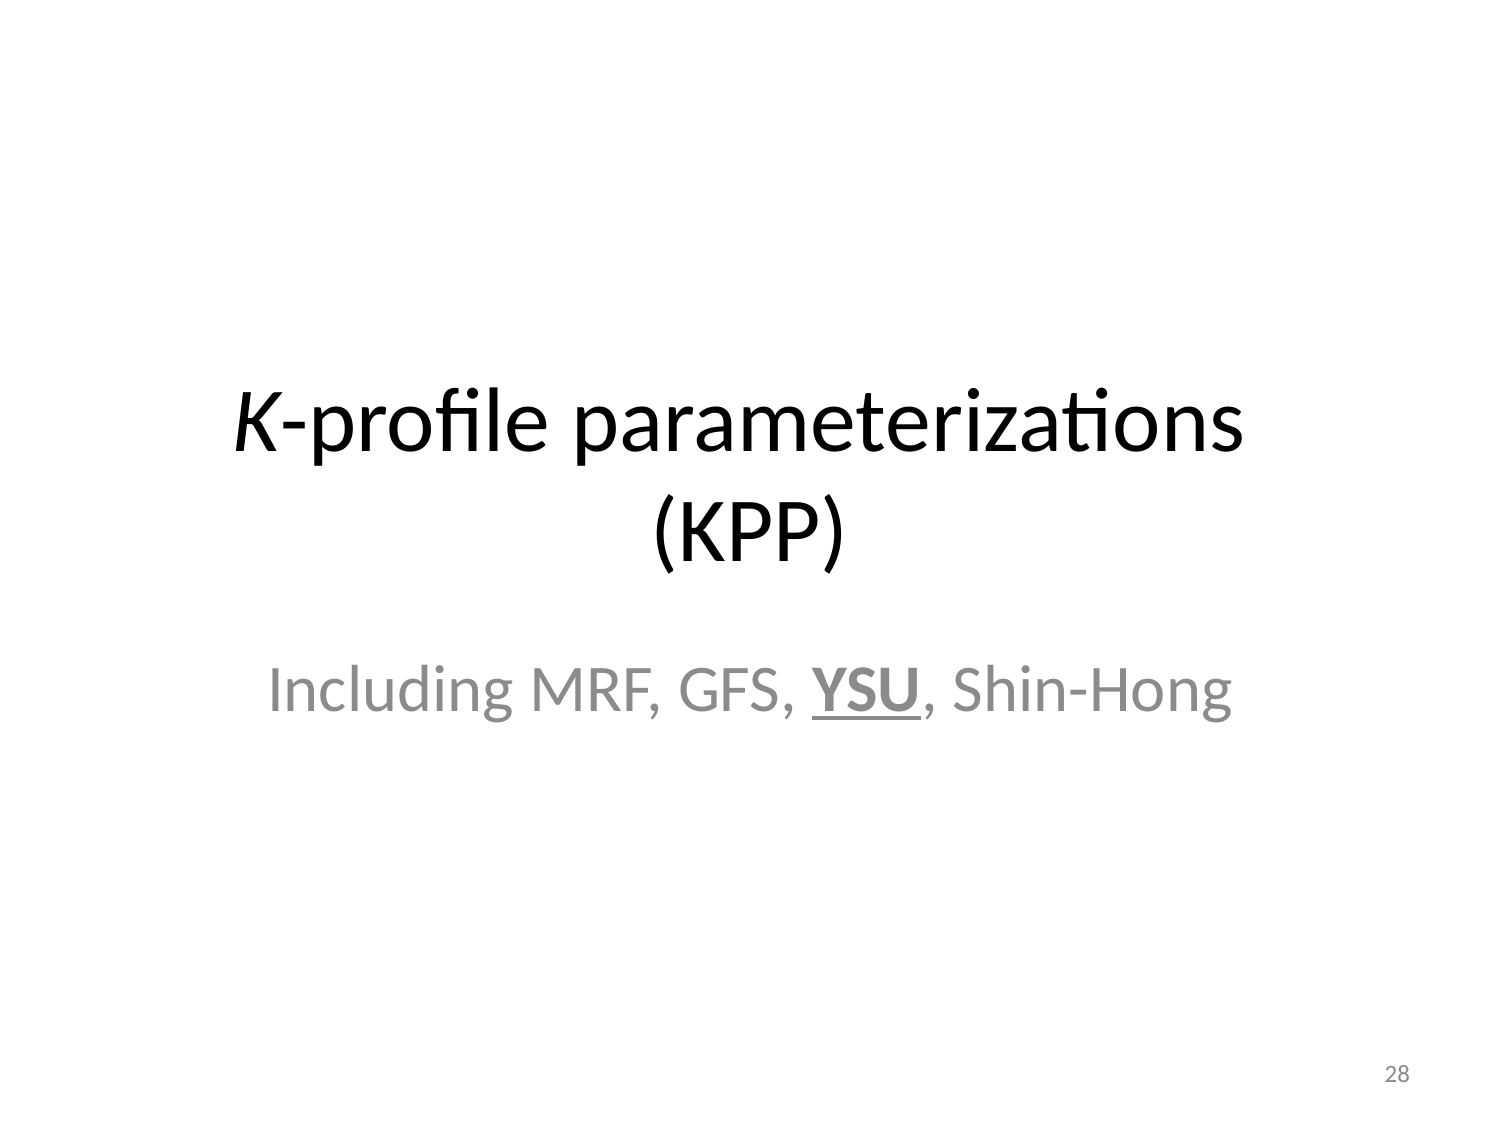

# K-profile parameterizations (KPP)
Including MRF, GFS, YSU, Shin-Hong
28